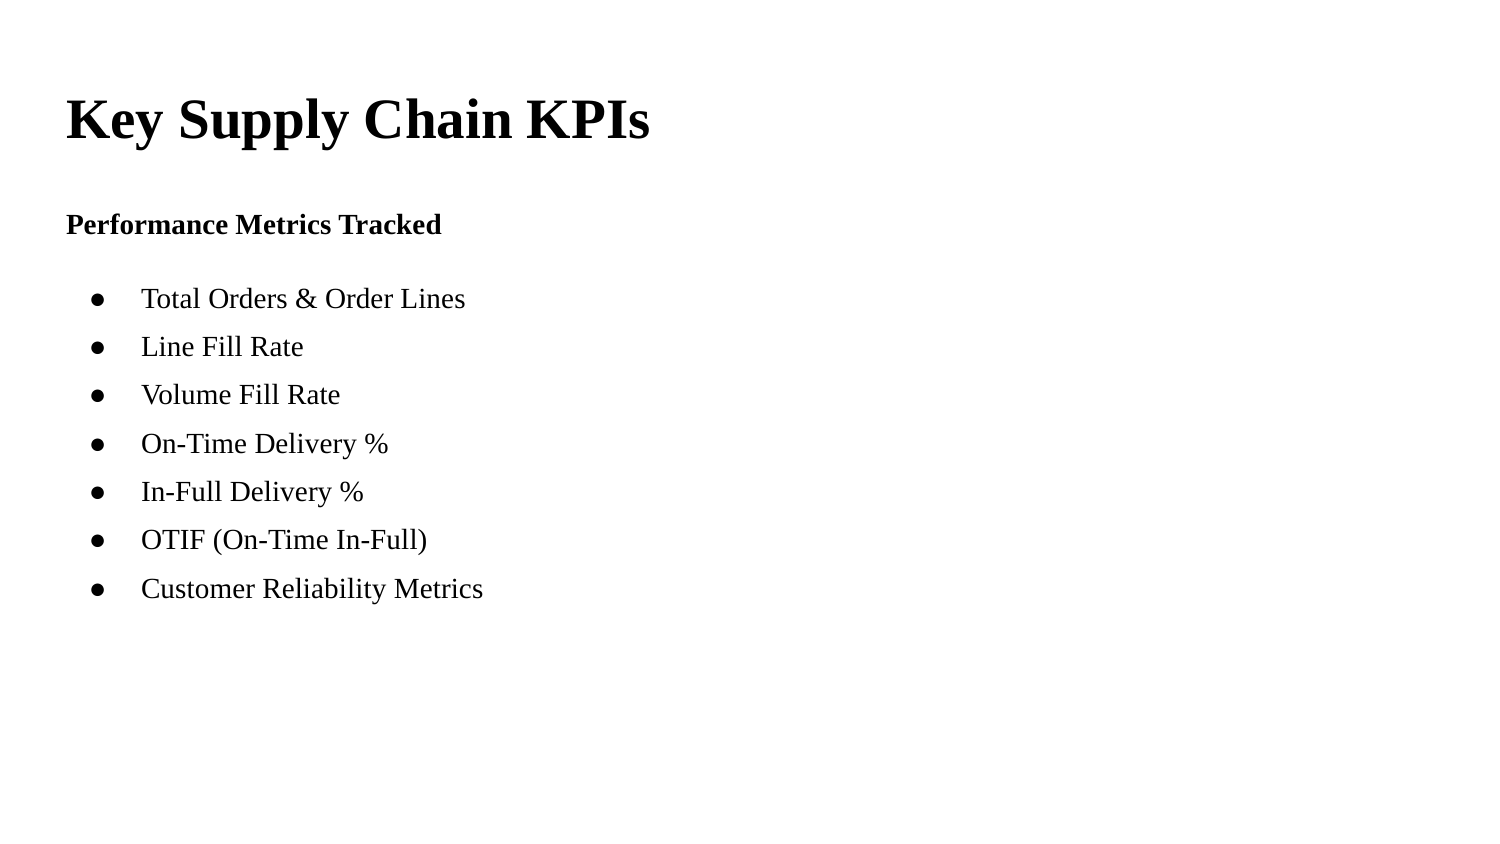

# Key Supply Chain KPIs
Performance Metrics Tracked
Total Orders & Order Lines
Line Fill Rate
Volume Fill Rate
On-Time Delivery %
In-Full Delivery %
OTIF (On-Time In-Full)
Customer Reliability Metrics